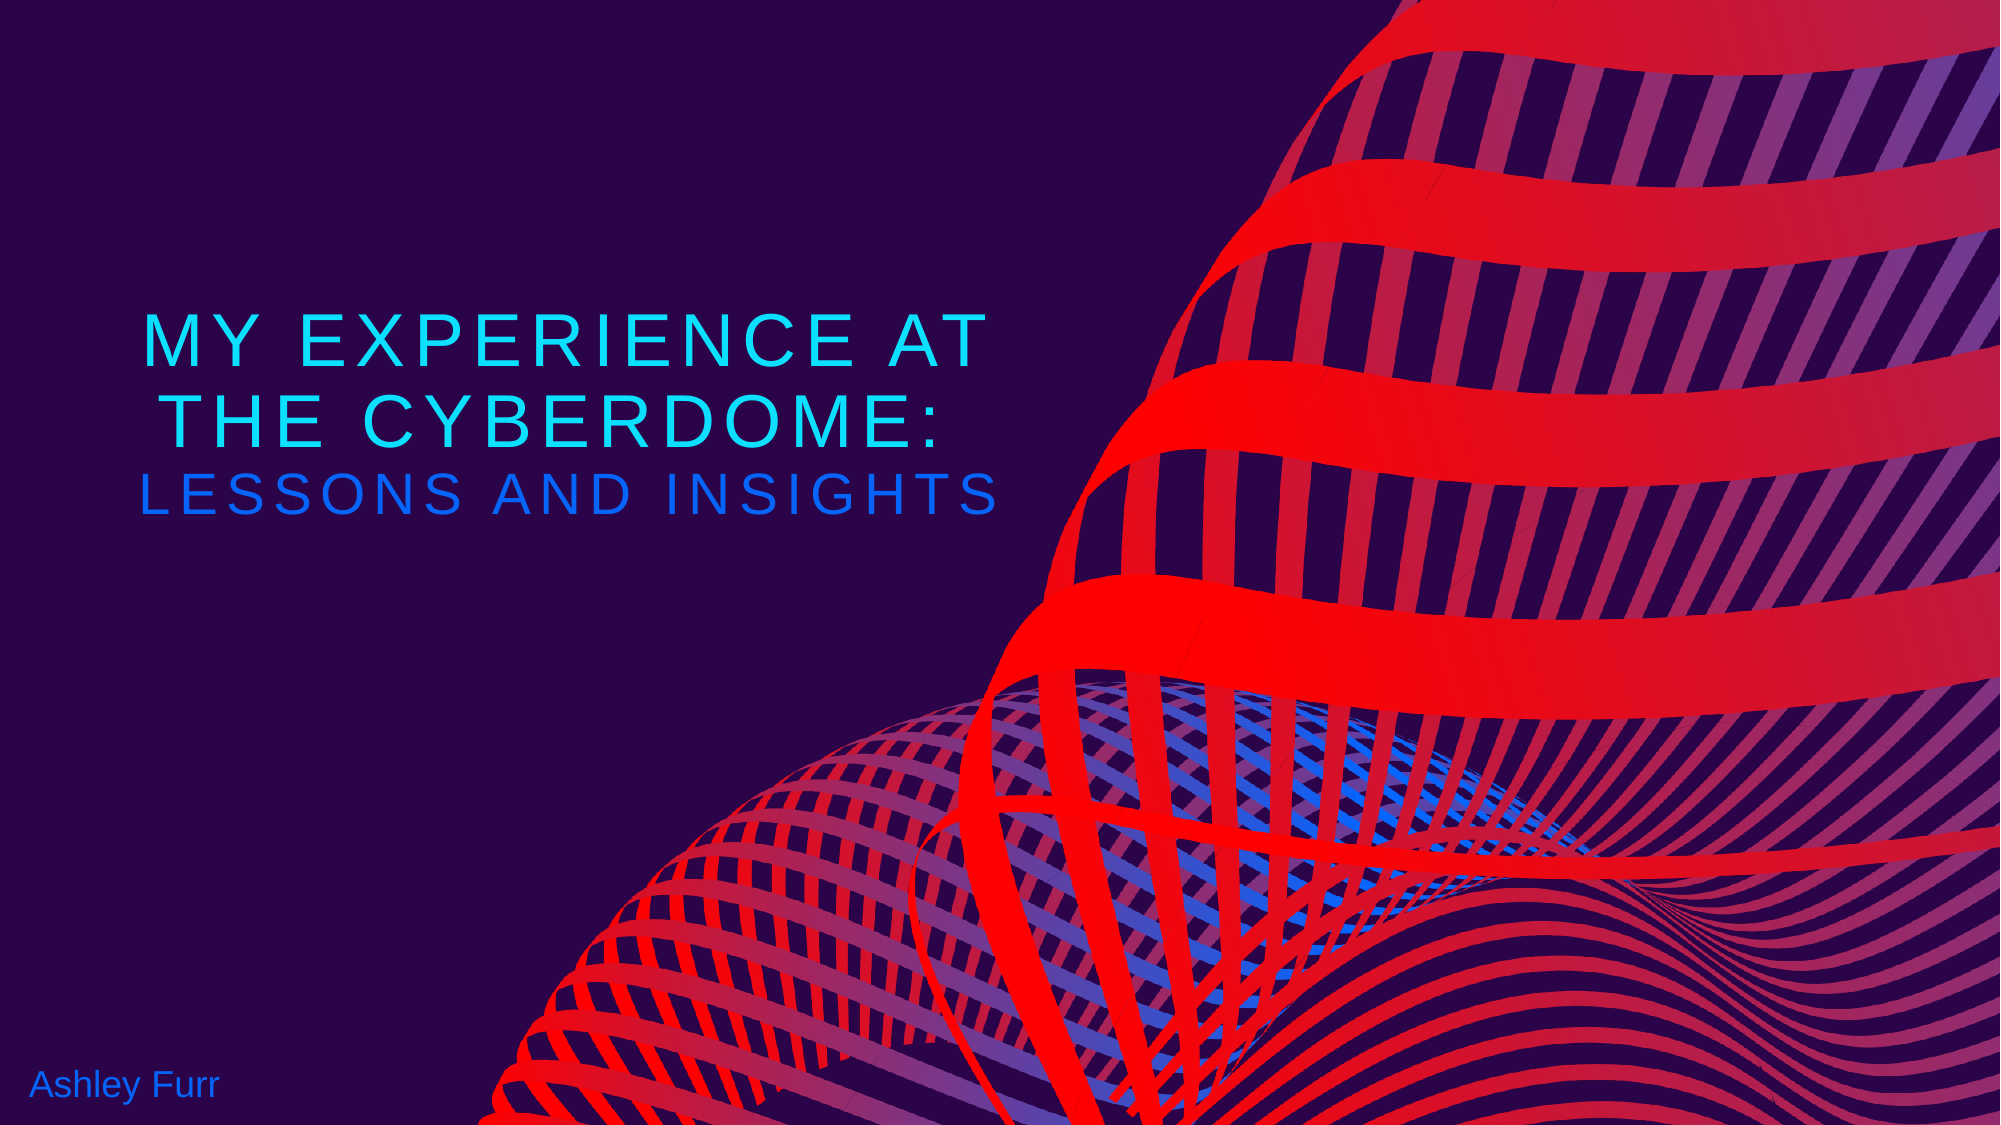

# My Experience at the Cyberdome: Lessons and Insights
Ashley Furr